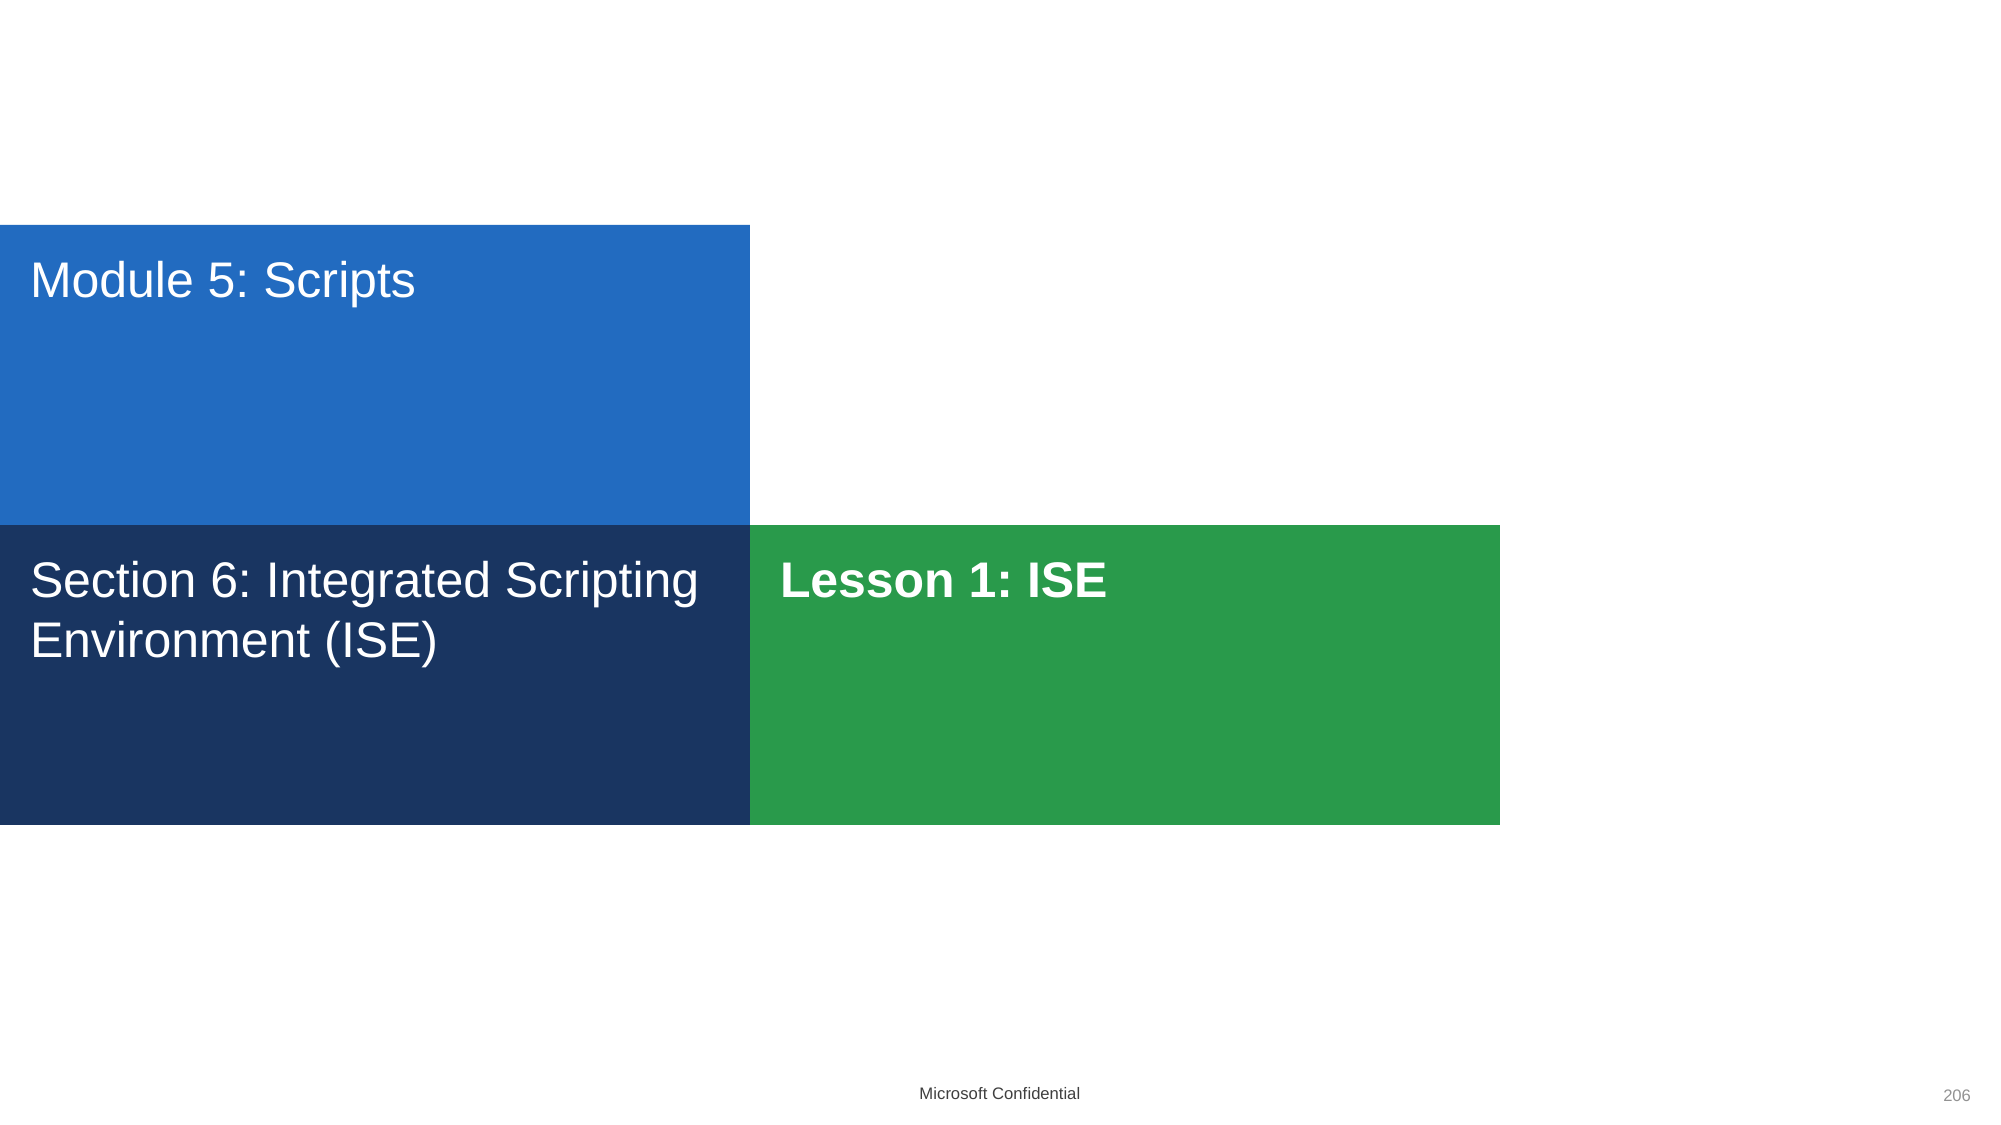

# Module 5: Scripts
Section 6: Integrated Scripting Environment (ISE)
Lesson 1: ISE
206